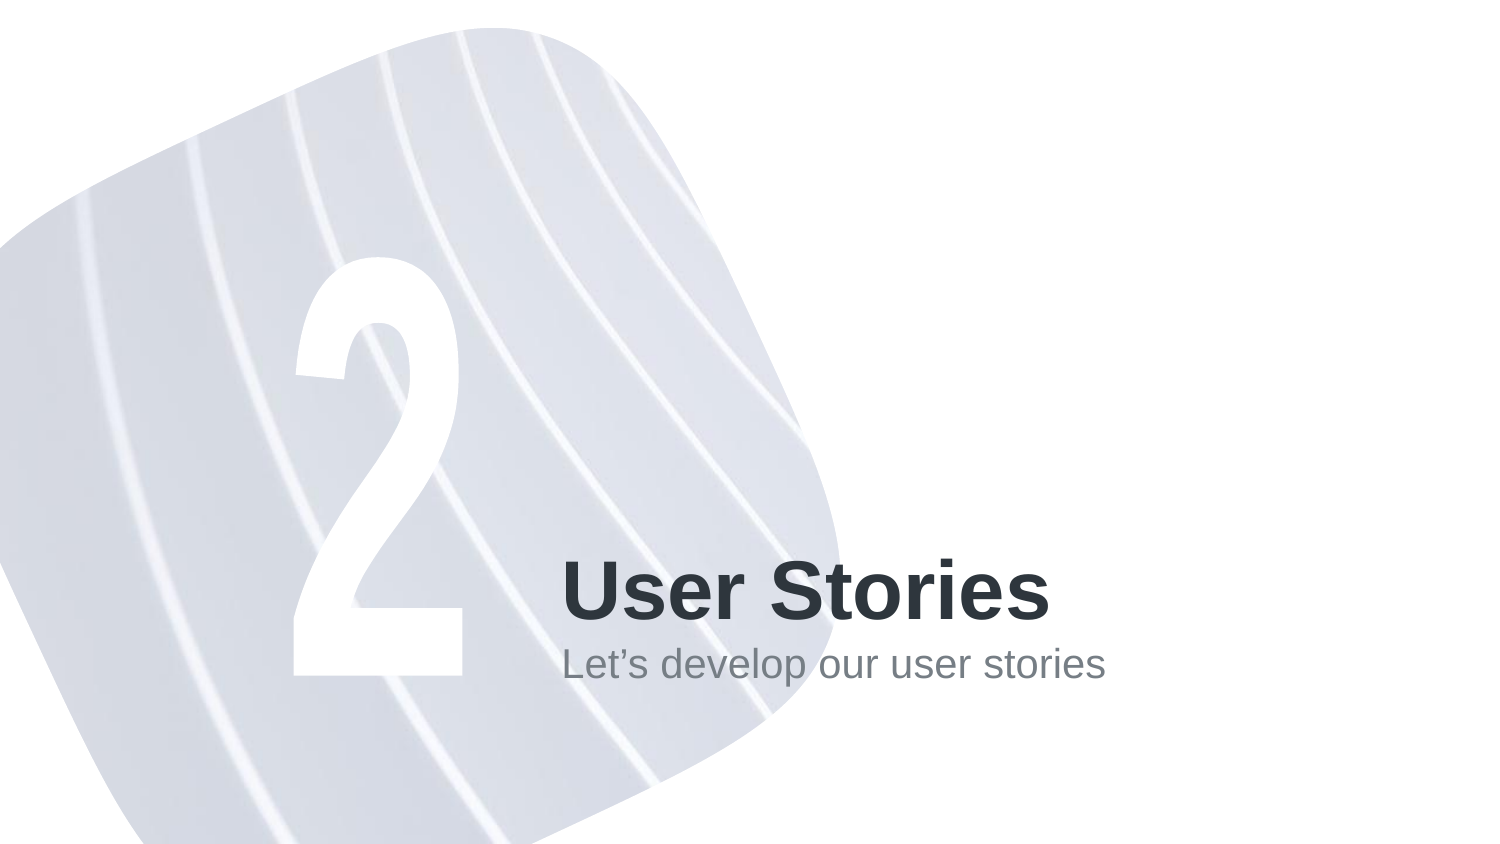

2
# User Stories
Let’s develop our user stories